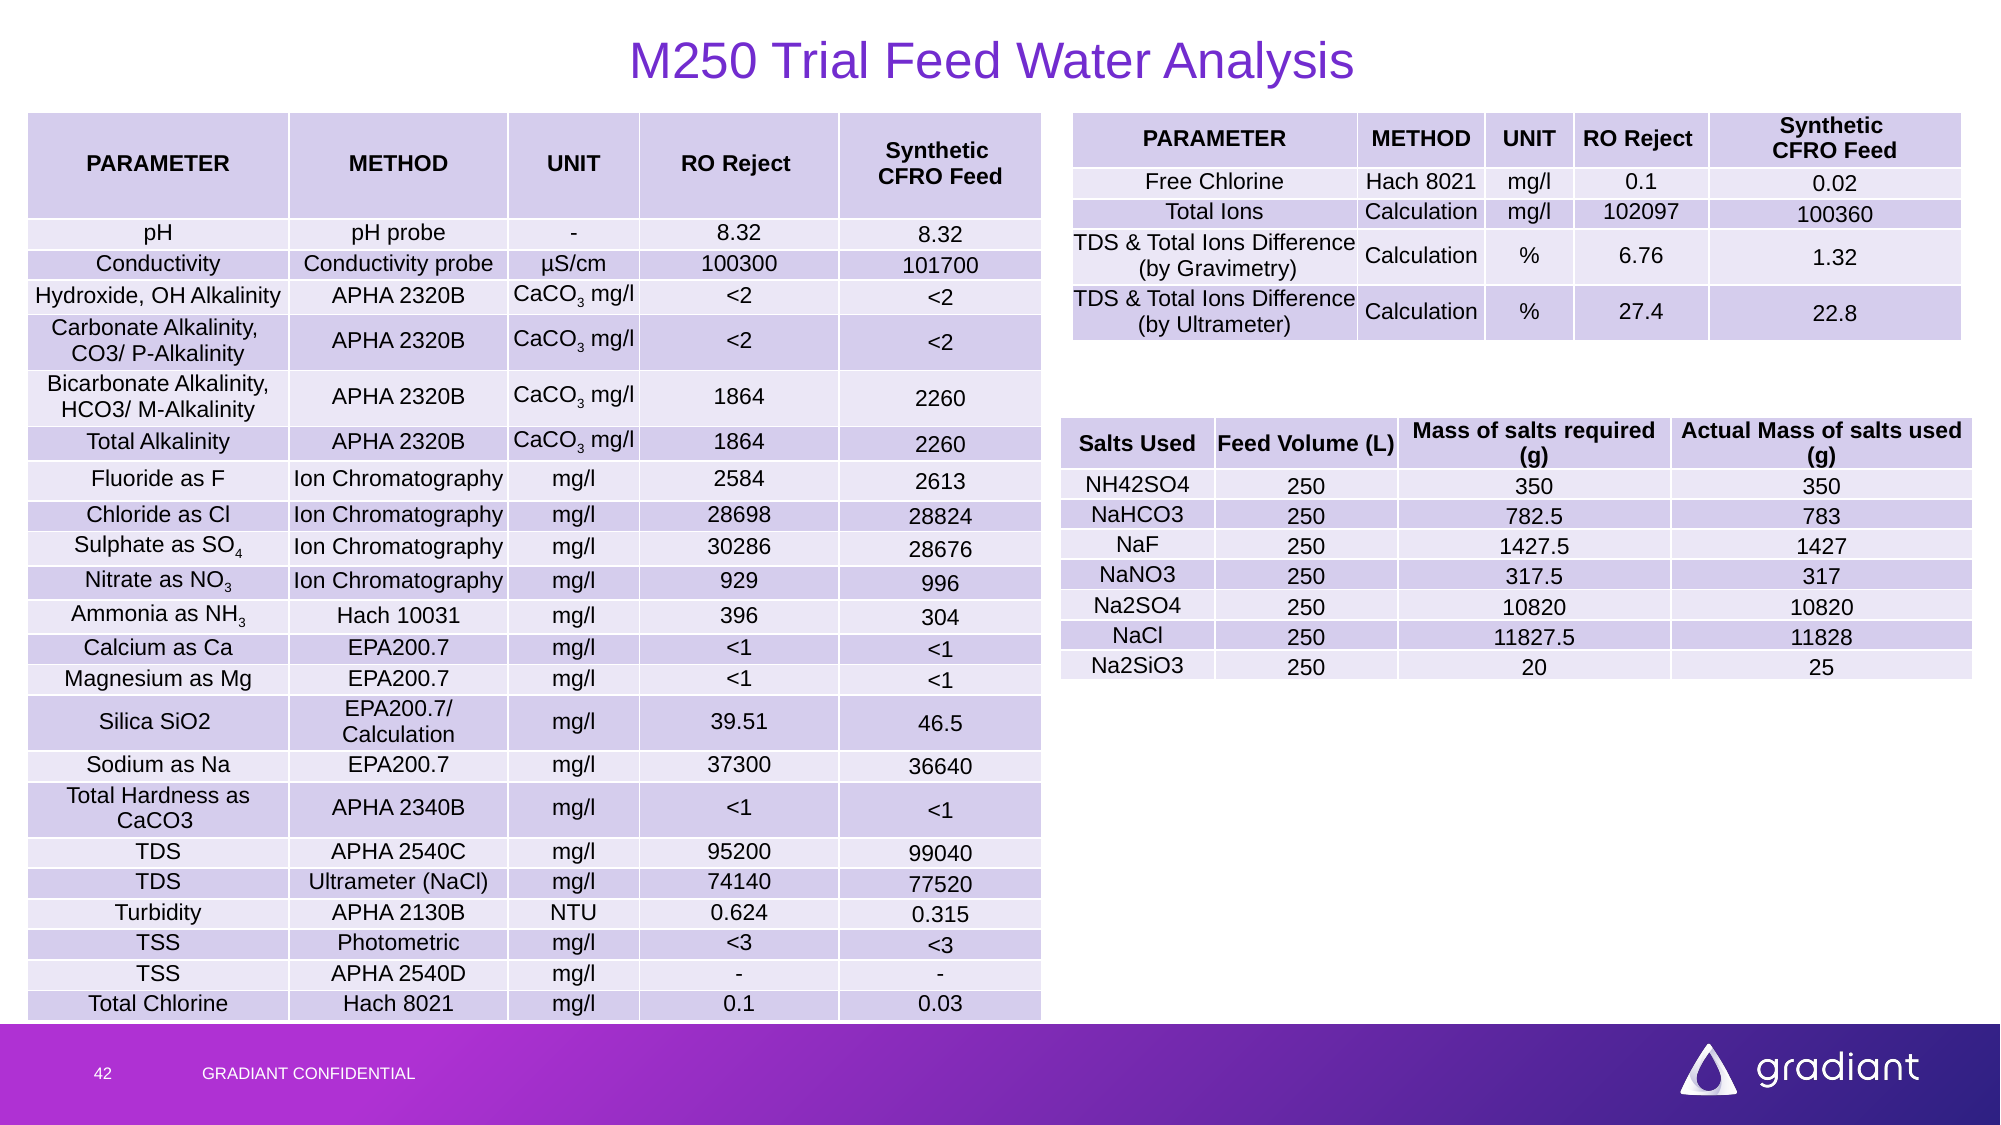

# M250 Trial Feed Water Analysis
| PARAMETER | METHOD | UNIT | RO Reject | Synthetic CFRO Feed |
| --- | --- | --- | --- | --- |
| pH | pH probe | - | 8.32 | 8.32 |
| Conductivity | Conductivity probe | µS/cm | 100300 | 101700 |
| Hydroxide, OH Alkalinity | APHA 2320B | CaCO3 mg/l | <2 | <2 |
| Carbonate Alkalinity, CO3/ P-Alkalinity | APHA 2320B | CaCO3 mg/l | <2 | <2 |
| Bicarbonate Alkalinity, HCO3/ M-Alkalinity | APHA 2320B | CaCO3 mg/l | 1864 | 2260 |
| Total Alkalinity | APHA 2320B | CaCO3 mg/l | 1864 | 2260 |
| Fluoride as F | Ion Chromatography | mg/l | 2584 | 2613 |
| Chloride as Cl | Ion Chromatography | mg/l | 28698 | 28824 |
| Sulphate as SO4 | Ion Chromatography | mg/l | 30286 | 28676 |
| Nitrate as NO3 | Ion Chromatography | mg/l | 929 | 996 |
| Ammonia as NH3 | Hach 10031 | mg/l | 396 | 304 |
| Calcium as Ca | EPA200.7 | mg/l | <1 | <1 |
| Magnesium as Mg | EPA200.7 | mg/l | <1 | <1 |
| Silica SiO2 | EPA200.7/ Calculation | mg/l | 39.51 | 46.5 |
| Sodium as Na | EPA200.7 | mg/l | 37300 | 36640 |
| Total Hardness as CaCO3 | APHA 2340B | mg/l | <1 | <1 |
| TDS | APHA 2540C | mg/l | 95200 | 99040 |
| TDS | Ultrameter (NaCl) | mg/l | 74140 | 77520 |
| Turbidity | APHA 2130B | NTU | 0.624 | 0.315 |
| TSS | Photometric | mg/l | <3 | <3 |
| TSS | APHA 2540D | mg/l | - | - |
| Total Chlorine | Hach 8021 | mg/l | 0.1 | 0.03 |
| PARAMETER | METHOD | UNIT | RO Reject | Synthetic CFRO Feed |
| --- | --- | --- | --- | --- |
| Free Chlorine | Hach 8021 | mg/l | 0.1 | 0.02 |
| Total Ions | Calculation | mg/l | 102097 | 100360 |
| TDS & Total Ions Difference (by Gravimetry) | Calculation | % | 6.76 | 1.32 |
| TDS & Total Ions Difference (by Ultrameter) | Calculation | % | 27.4 | 22.8 |
| Salts Used | Feed Volume (L) | Mass of salts required (g) | Actual Mass of salts used (g) |
| --- | --- | --- | --- |
| NH42SO4 | 250 | 350 | 350 |
| NaHCO3 | 250 | 782.5 | 783 |
| NaF | 250 | 1427.5 | 1427 |
| NaNO3 | 250 | 317.5 | 317 |
| Na2SO4 | 250 | 10820 | 10820 |
| NaCl | 250 | 11827.5 | 11828 |
| Na2SiO3 | 250 | 20 | 25 |
42
GRADIANT CONFIDENTIAL